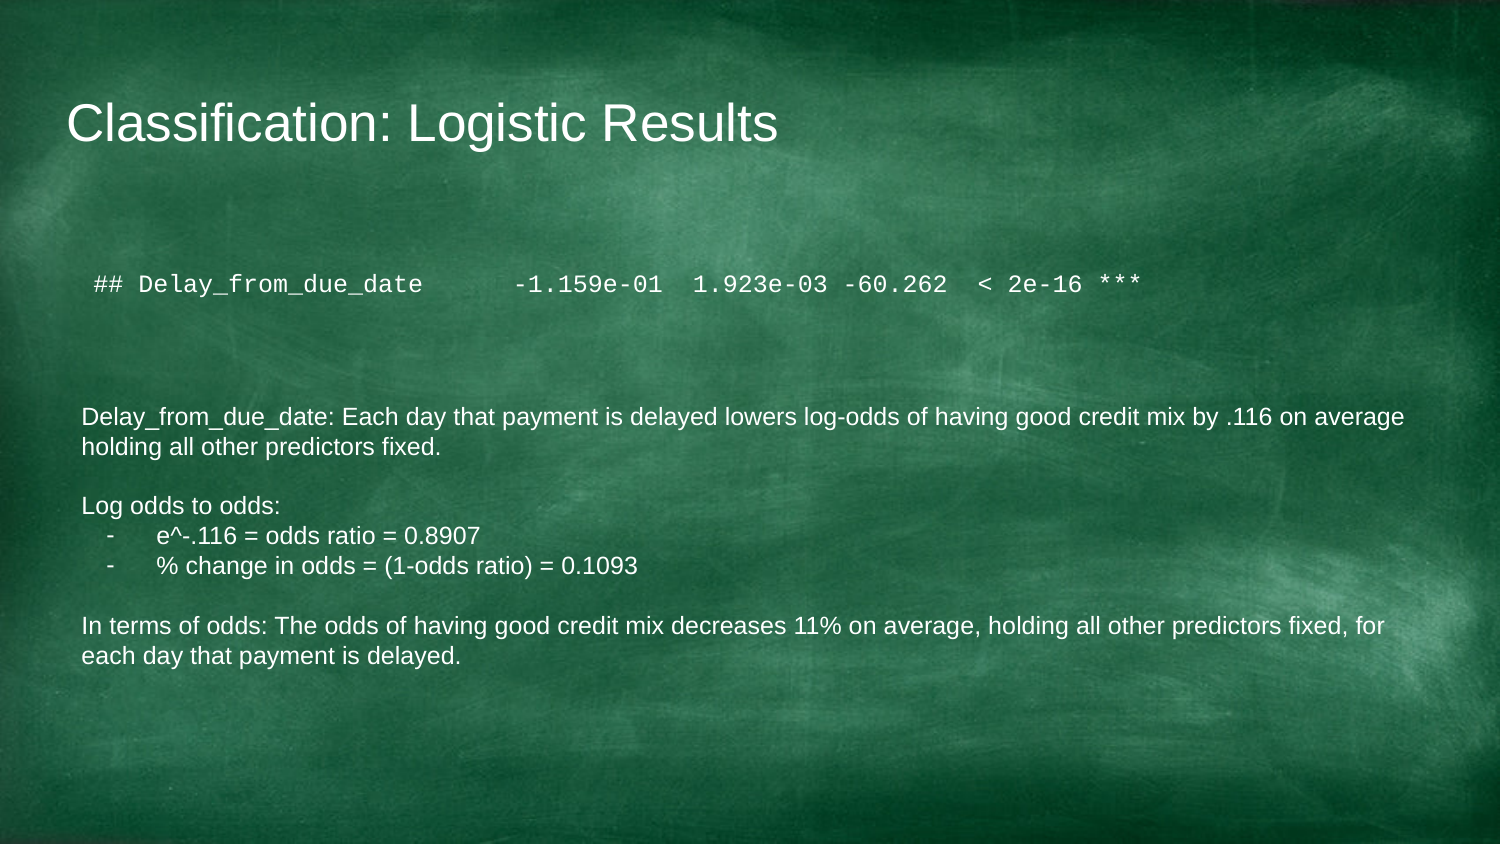

# Classification: Logistic Results

## Delay_from_due_date      -1.159e-01  1.923e-03 -60.262  < 2e-16 ***
Delay_from_due_date: Each day that payment is delayed lowers log-odds of having good credit mix by .116 on average holding all other predictors fixed.

Log odds to odds:
e^-.116 = odds ratio = 0.8907
% change in odds = (1-odds ratio) = 0.1093

In terms of odds: The odds of having good credit mix decreases 11% on average, holding all other predictors fixed, for each day that payment is delayed.